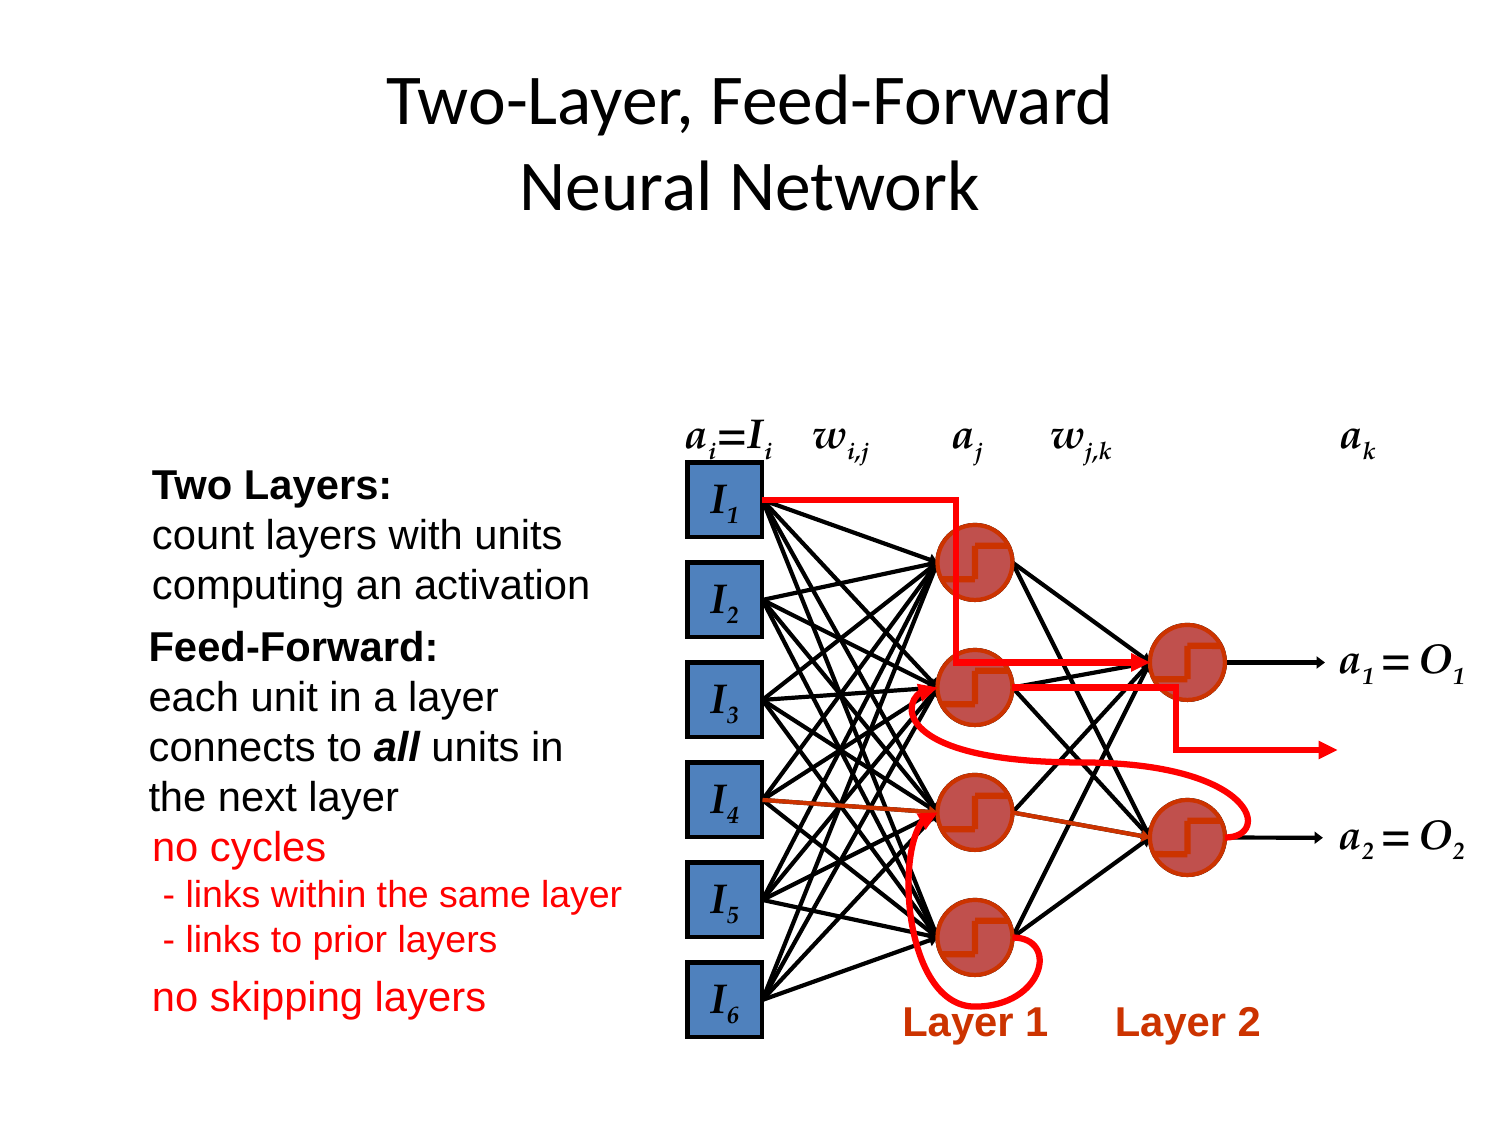

# Two-Layer, Feed-Forward Neural Network
ai=Ii
wi,j
aj
wj,k
ak
Two Layers:
count layers with units
computing an activation
I1

Layer 1

I2
Feed-Forward:
each unit in a layer
connects to all units in
the next layer

Layer 2

a1 = O1

I3
I4

a2 = O2
no cycles
 - links within the same layer
 - links to prior layers
I5

no skipping layers
I6